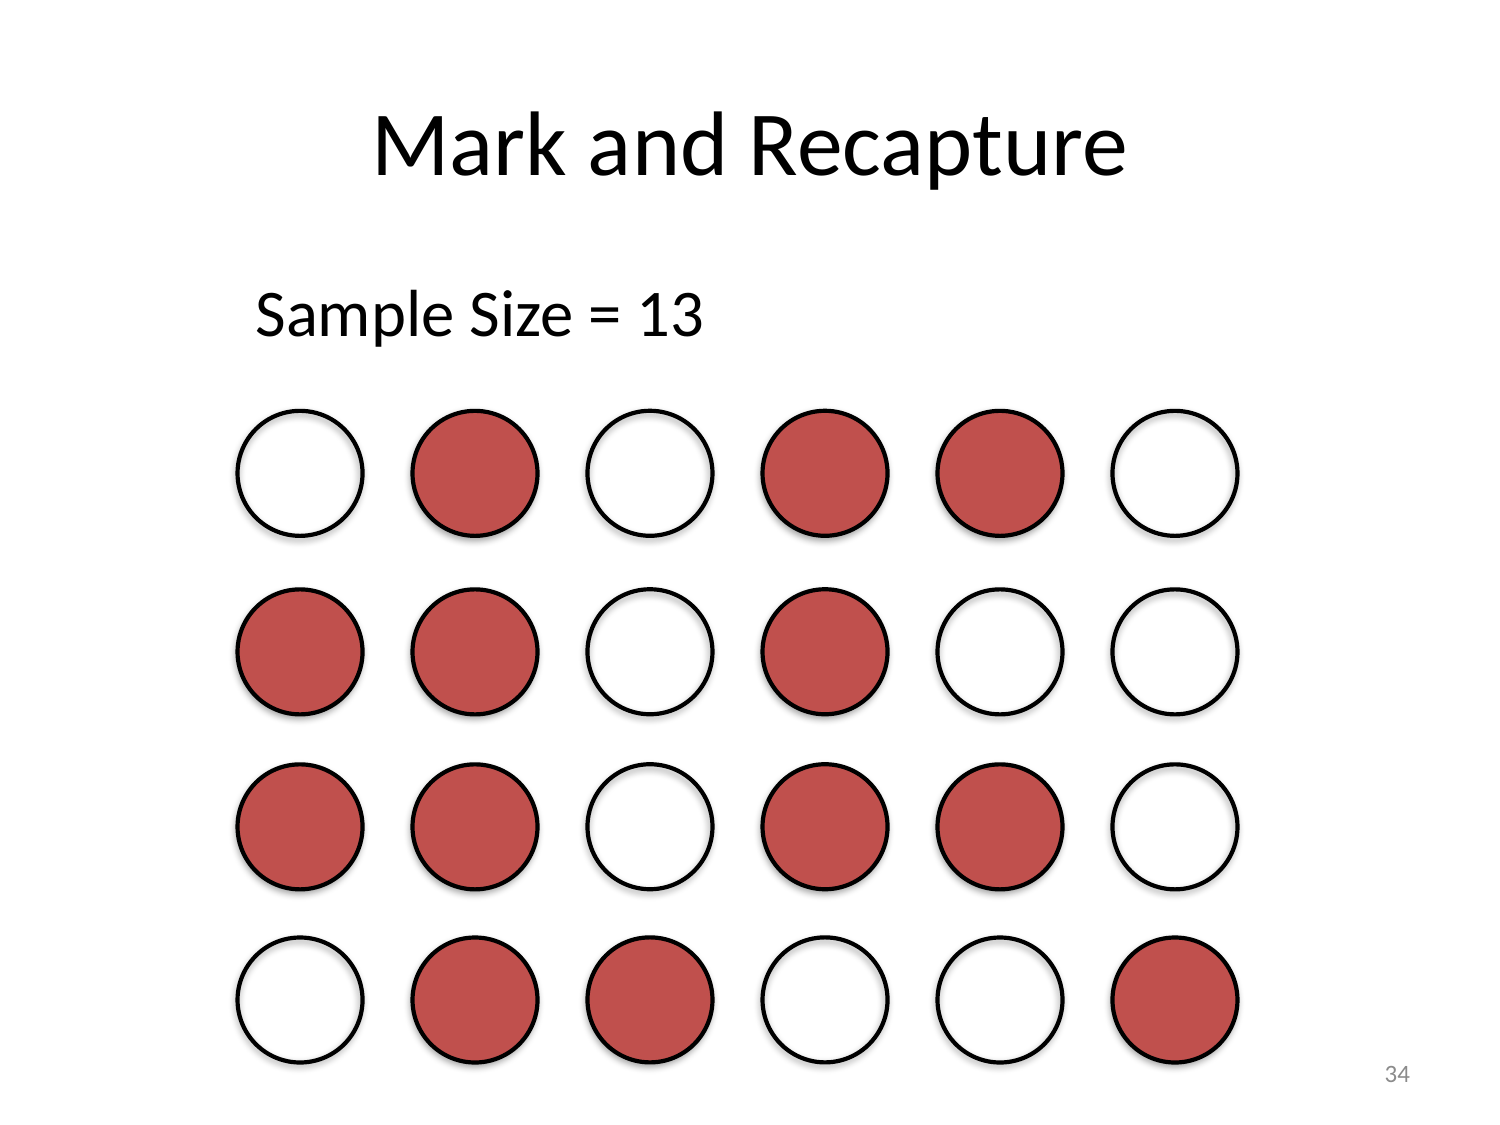

# Mark and Recapture
Sample Size = 13

34